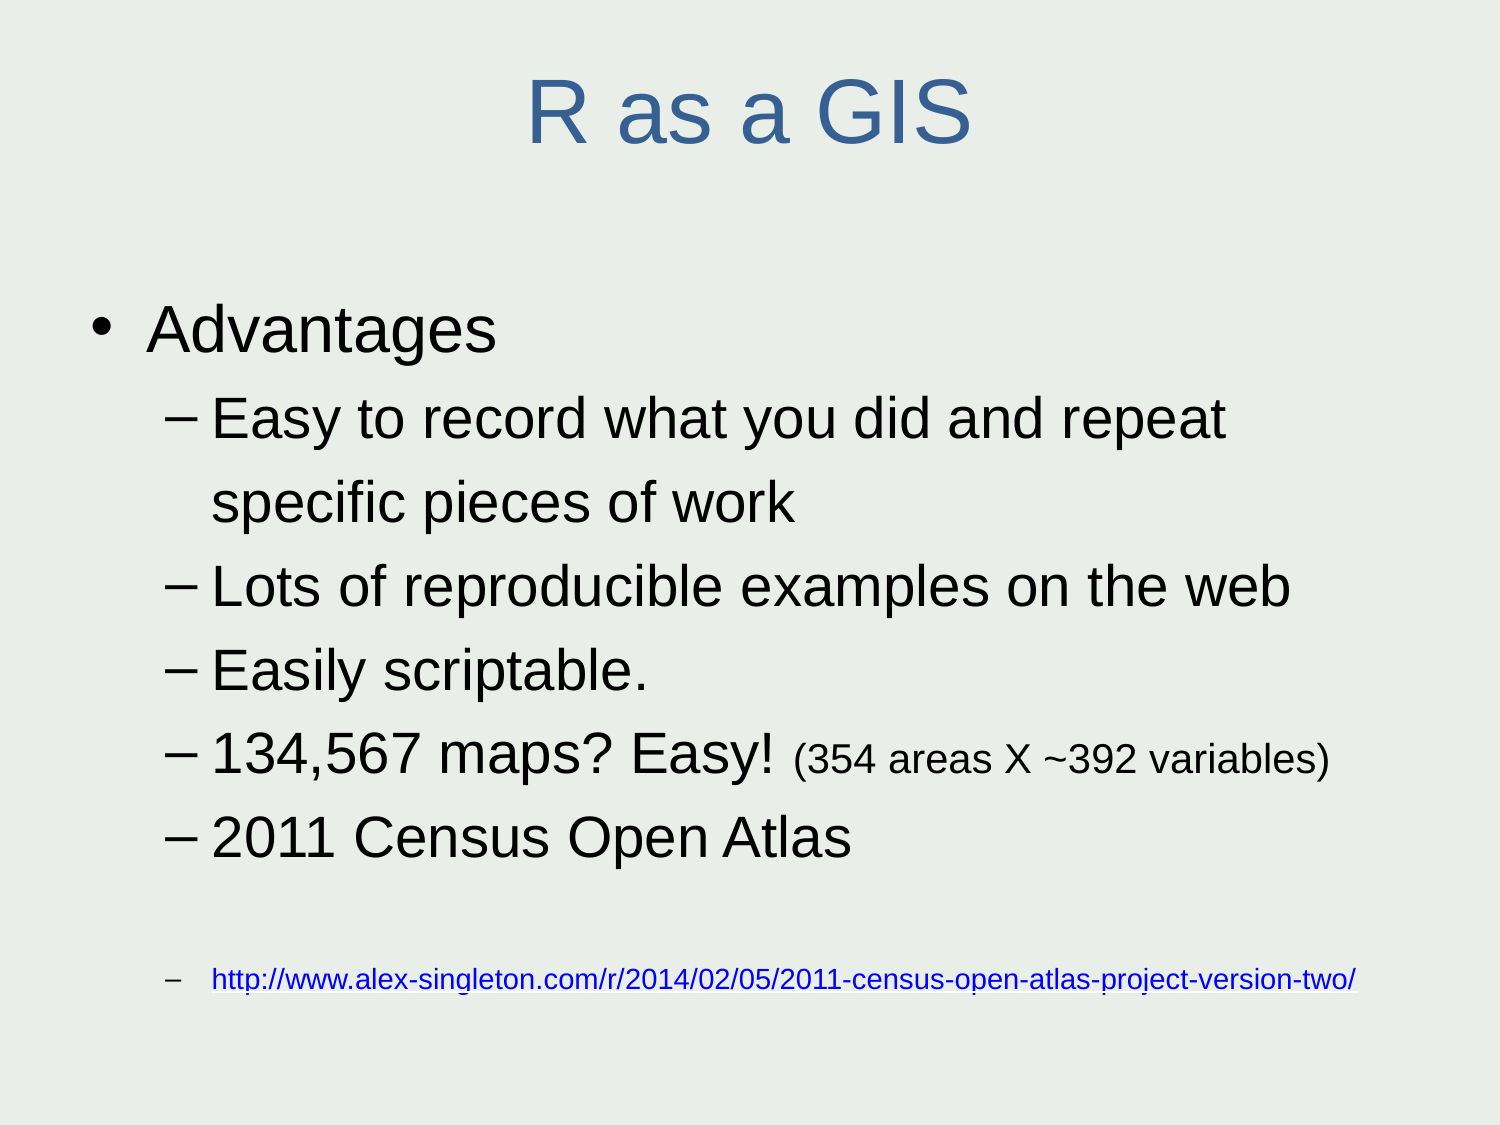

R as a GIS
Advantages
Easy to record what you did and repeat specific pieces of work
Lots of reproducible examples on the web
Easily scriptable.
134,567 maps? Easy! (354 areas X ~392 variables)
2011 Census Open Atlas
http://www.alex-singleton.com/r/2014/02/05/2011-census-open-atlas-project-version-two/